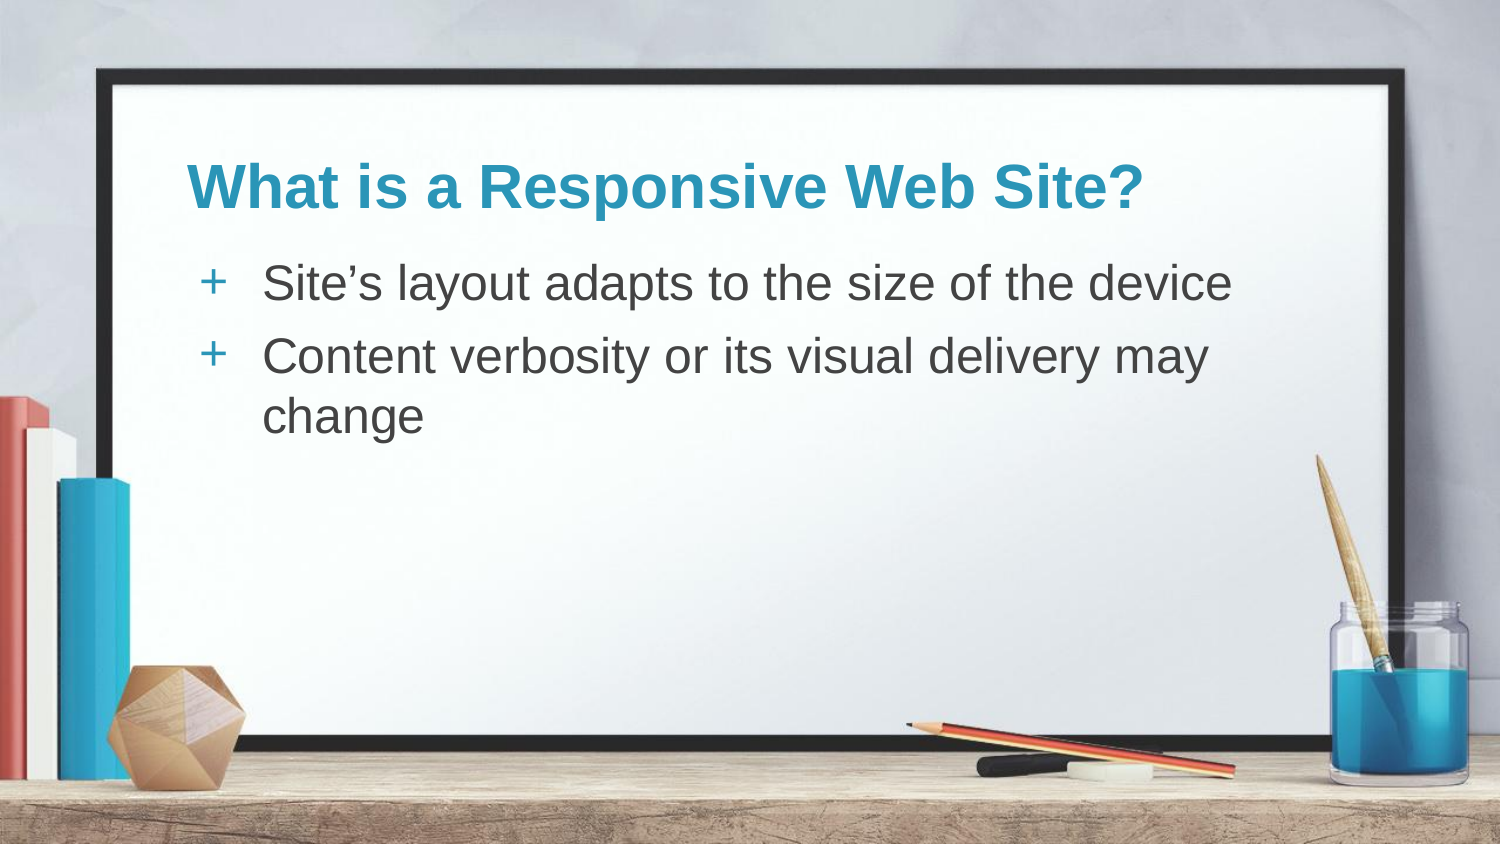

# What is a Responsive Web Site?
Site’s layout adapts to the size of the device
Content verbosity or its visual delivery may change